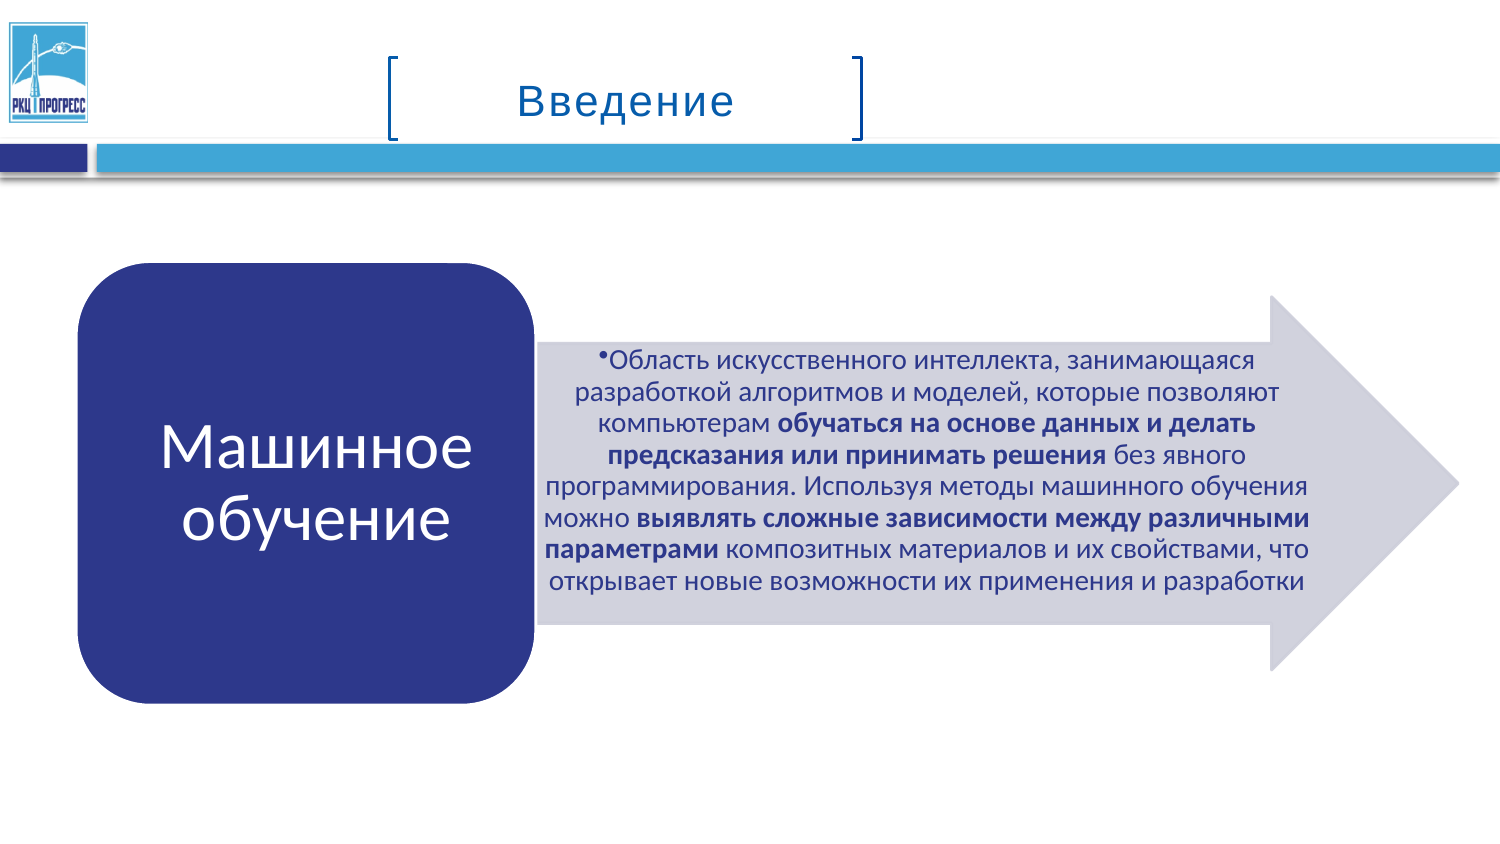

Введение

Область искусственного интеллекта, занимающаяся разработкой алгоритмов и моделей, которые позволяют компьютерам обучаться на основе данных и делать предсказания или принимать решения без явного программирования. Используя методы машинного обучения можно выявлять сложные зависимости между различными параметрами композитных материалов и их свойствами, что открывает новые возможности их применения и разработки
Машинное обучение
3